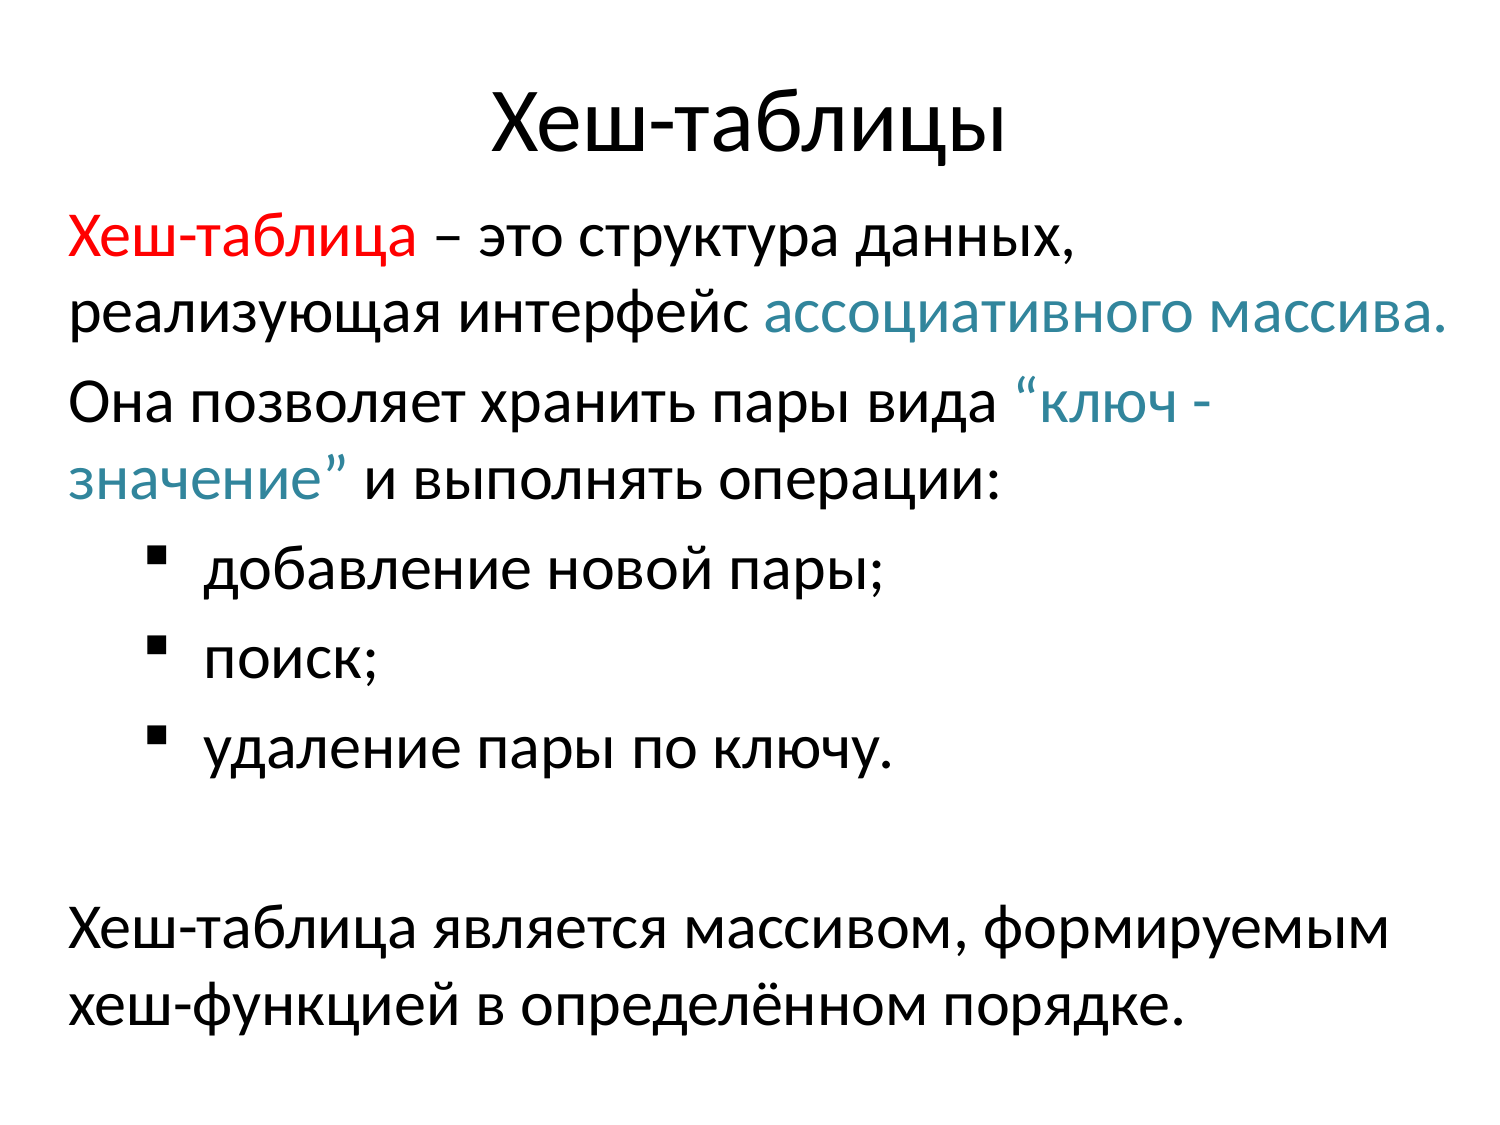

# Хеш-таблицы
Хеш-таблица – это структура данных, реализующая интерфейс ассоциативного массива.
Она позволяет хранить пары вида “ключ - значение” и выполнять операции:
 добавление новой пары;
 поиск;
 удаление пары по ключу.

Хеш-таблица является массивом, формируемым хеш-функцией в определённом порядке.